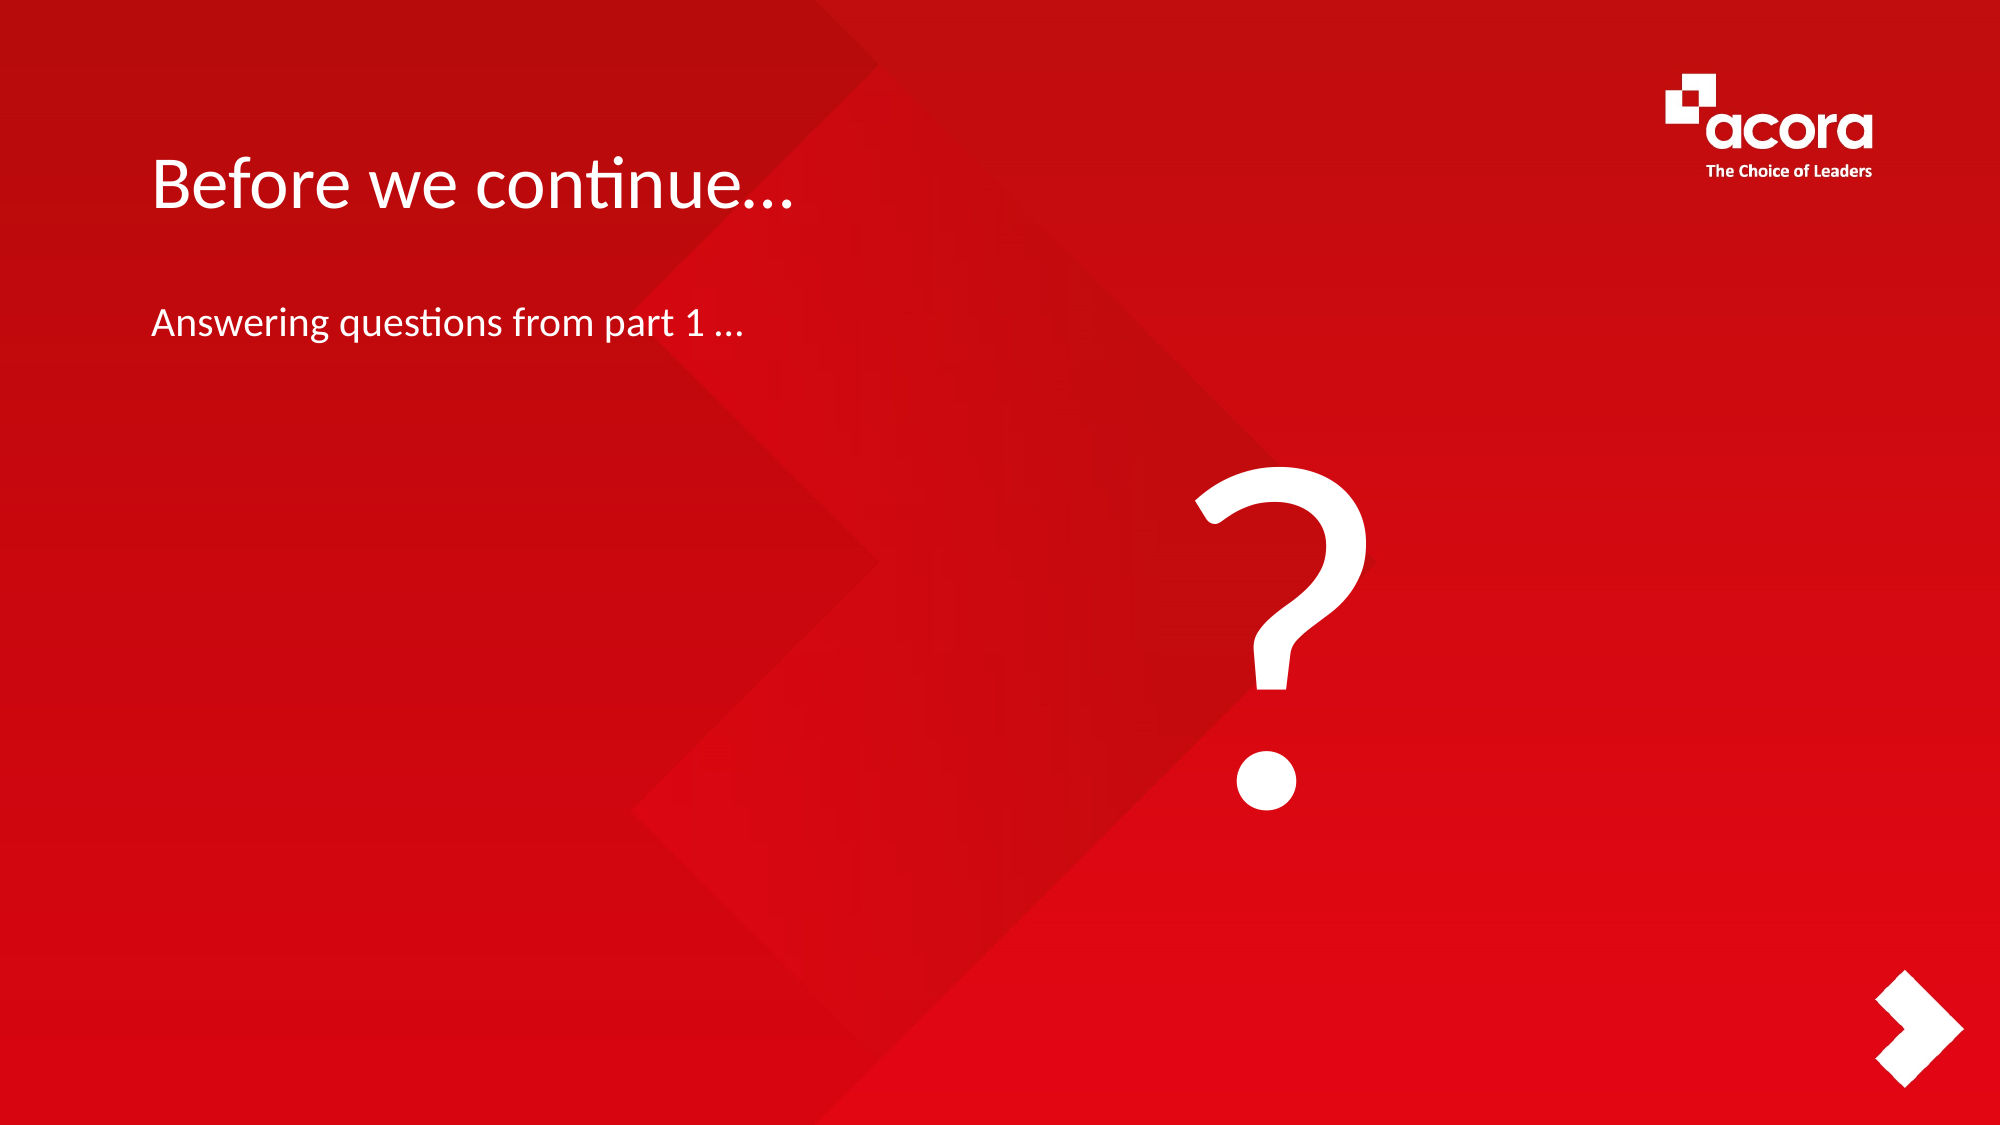

Before we continue…
Answering questions from part 1 …
?